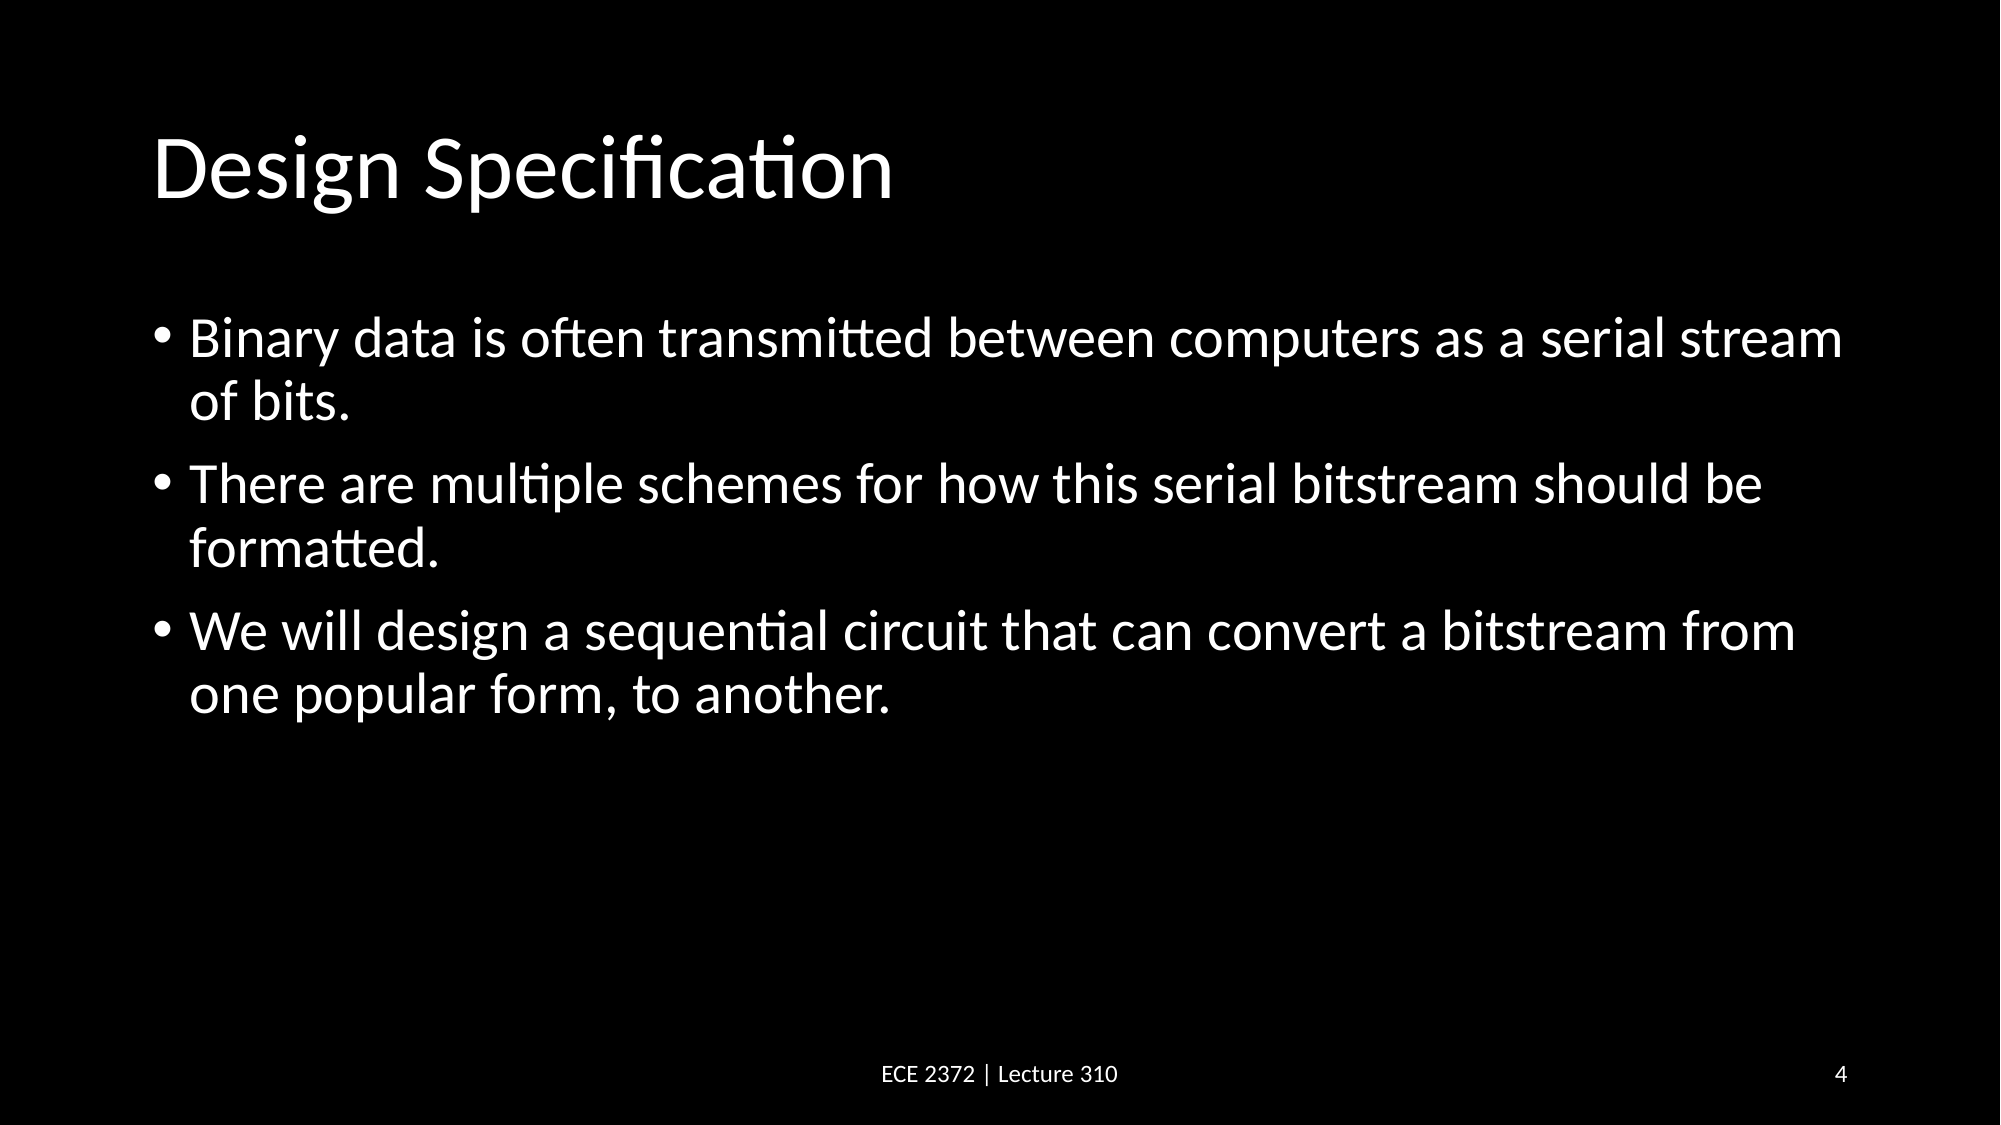

# Design Specification
Binary data is often transmitted between computers as a serial stream of bits.
There are multiple schemes for how this serial bitstream should be formatted.
We will design a sequential circuit that can convert a bitstream from one popular form, to another.
ECE 2372 | Lecture 310
4